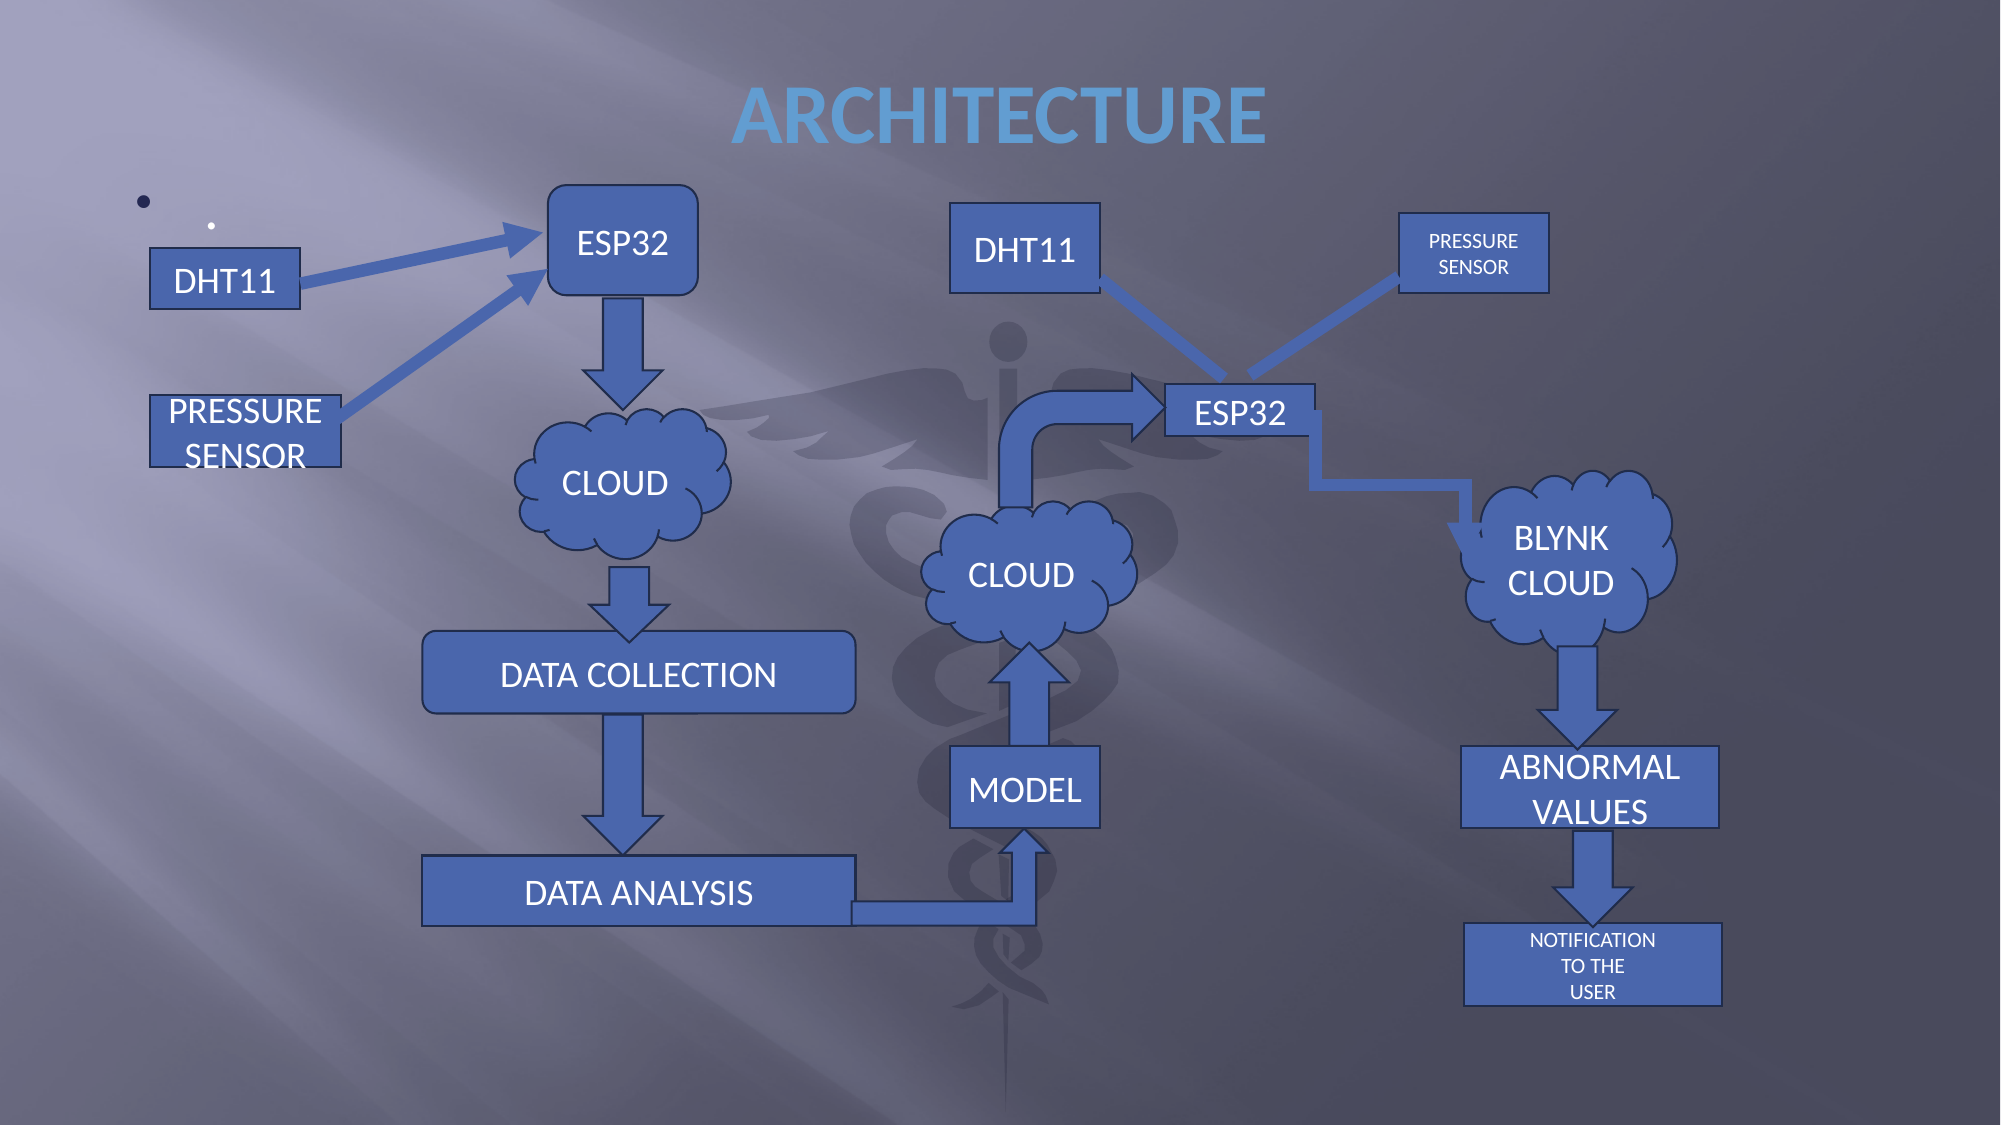

# ARCHITECTURE
.
ESP32
DHT11
PRESSURE
SENSOR
DHT11

ESP32
PRESSURE
SENSOR
CLOUD
BLYNK
CLOUD
CLOUD

DATA COLLECTION

MODEL
ABNORMAL
VALUES

DATA ANALYSIS
NOTIFICATION
TO THE
USER